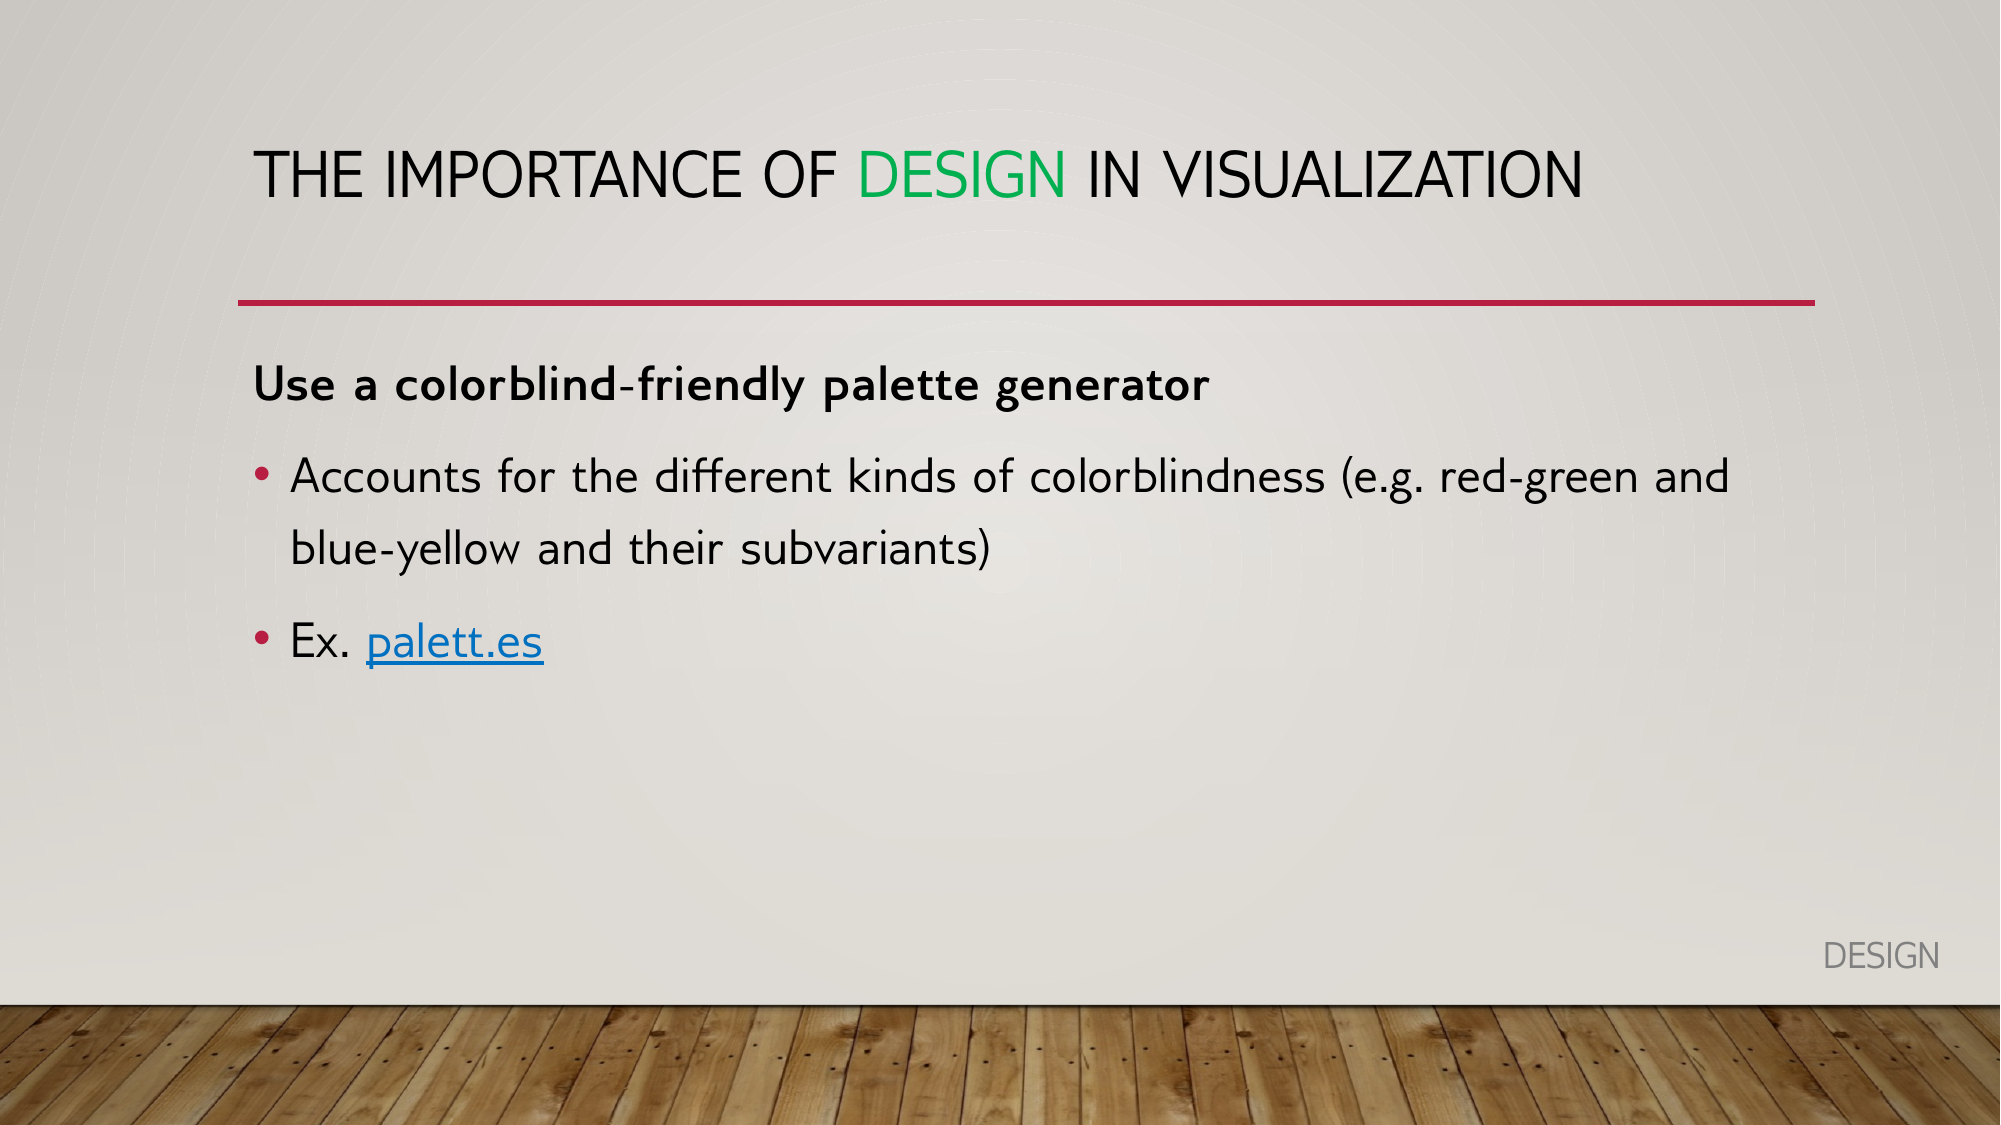

# The importance of design in visualization
Use a colorblind-friendly palette generator
Accounts for the different kinds of colorblindness (e.g. red-green and blue-yellow and their subvariants)
Ex. palett.es
DESIGN